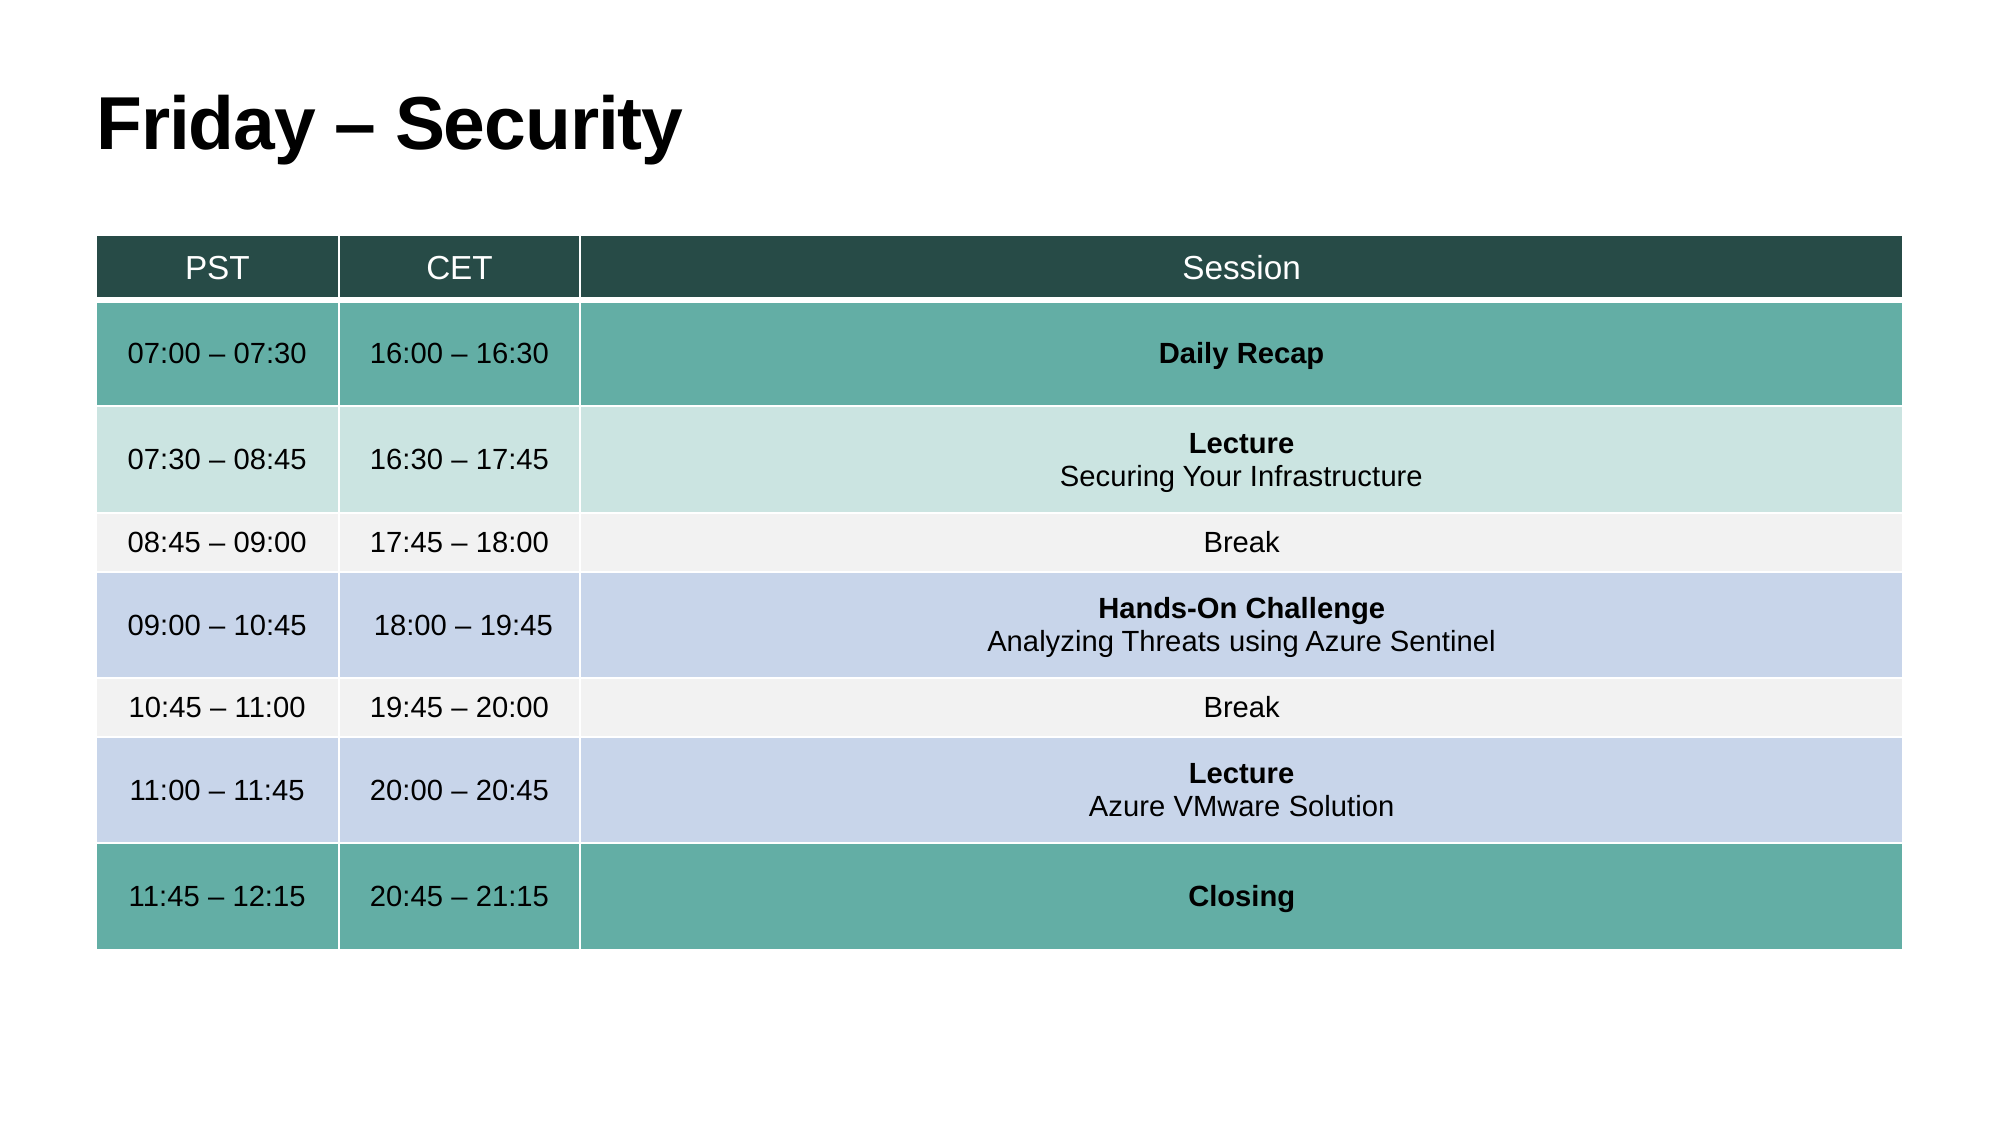

# Friday – Security
| PST | CET | Session |
| --- | --- | --- |
| 07:00 – 07:30 | 16:00 – 16:30 | Daily Recap |
| 07:30 – 08:45 | 16:30 – 17:45 | Lecture Securing Your Infrastructure |
| 08:45 – 09:00 | 17:45 – 18:00 | Break |
| 09:00 – 10:45 | 18:00 – 19:45 | Hands-On Challenge Analyzing Threats using Azure Sentinel |
| 10:45 – 11:00 | 19:45 – 20:00 | Break |
| 11:00 – 11:45 | 20:00 – 20:45 | Lecture Azure VMware Solution |
| 11:45 – 12:15 | 20:45 – 21:15 | Closing |